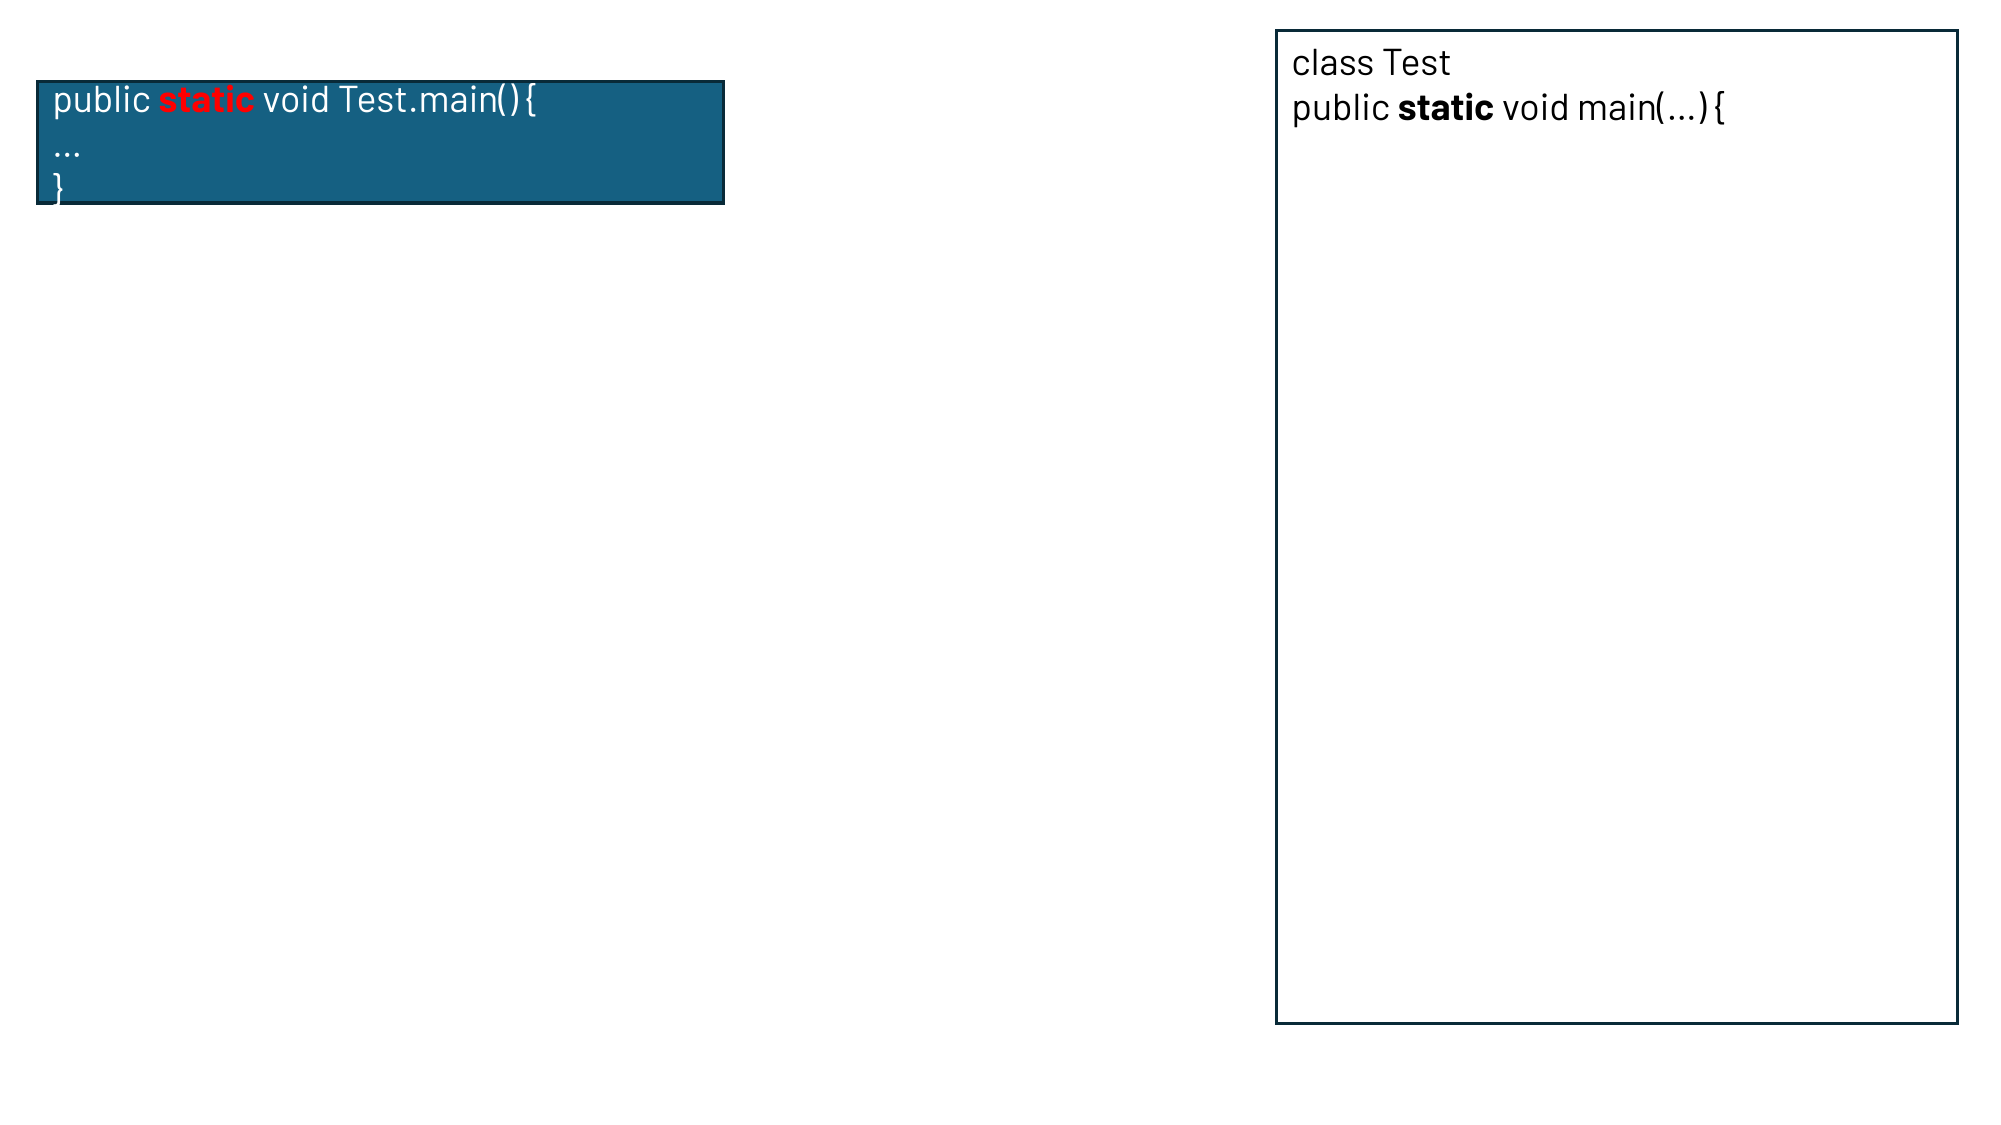

class Test
public static void main(…) {
public static void Test.main() {
…
}